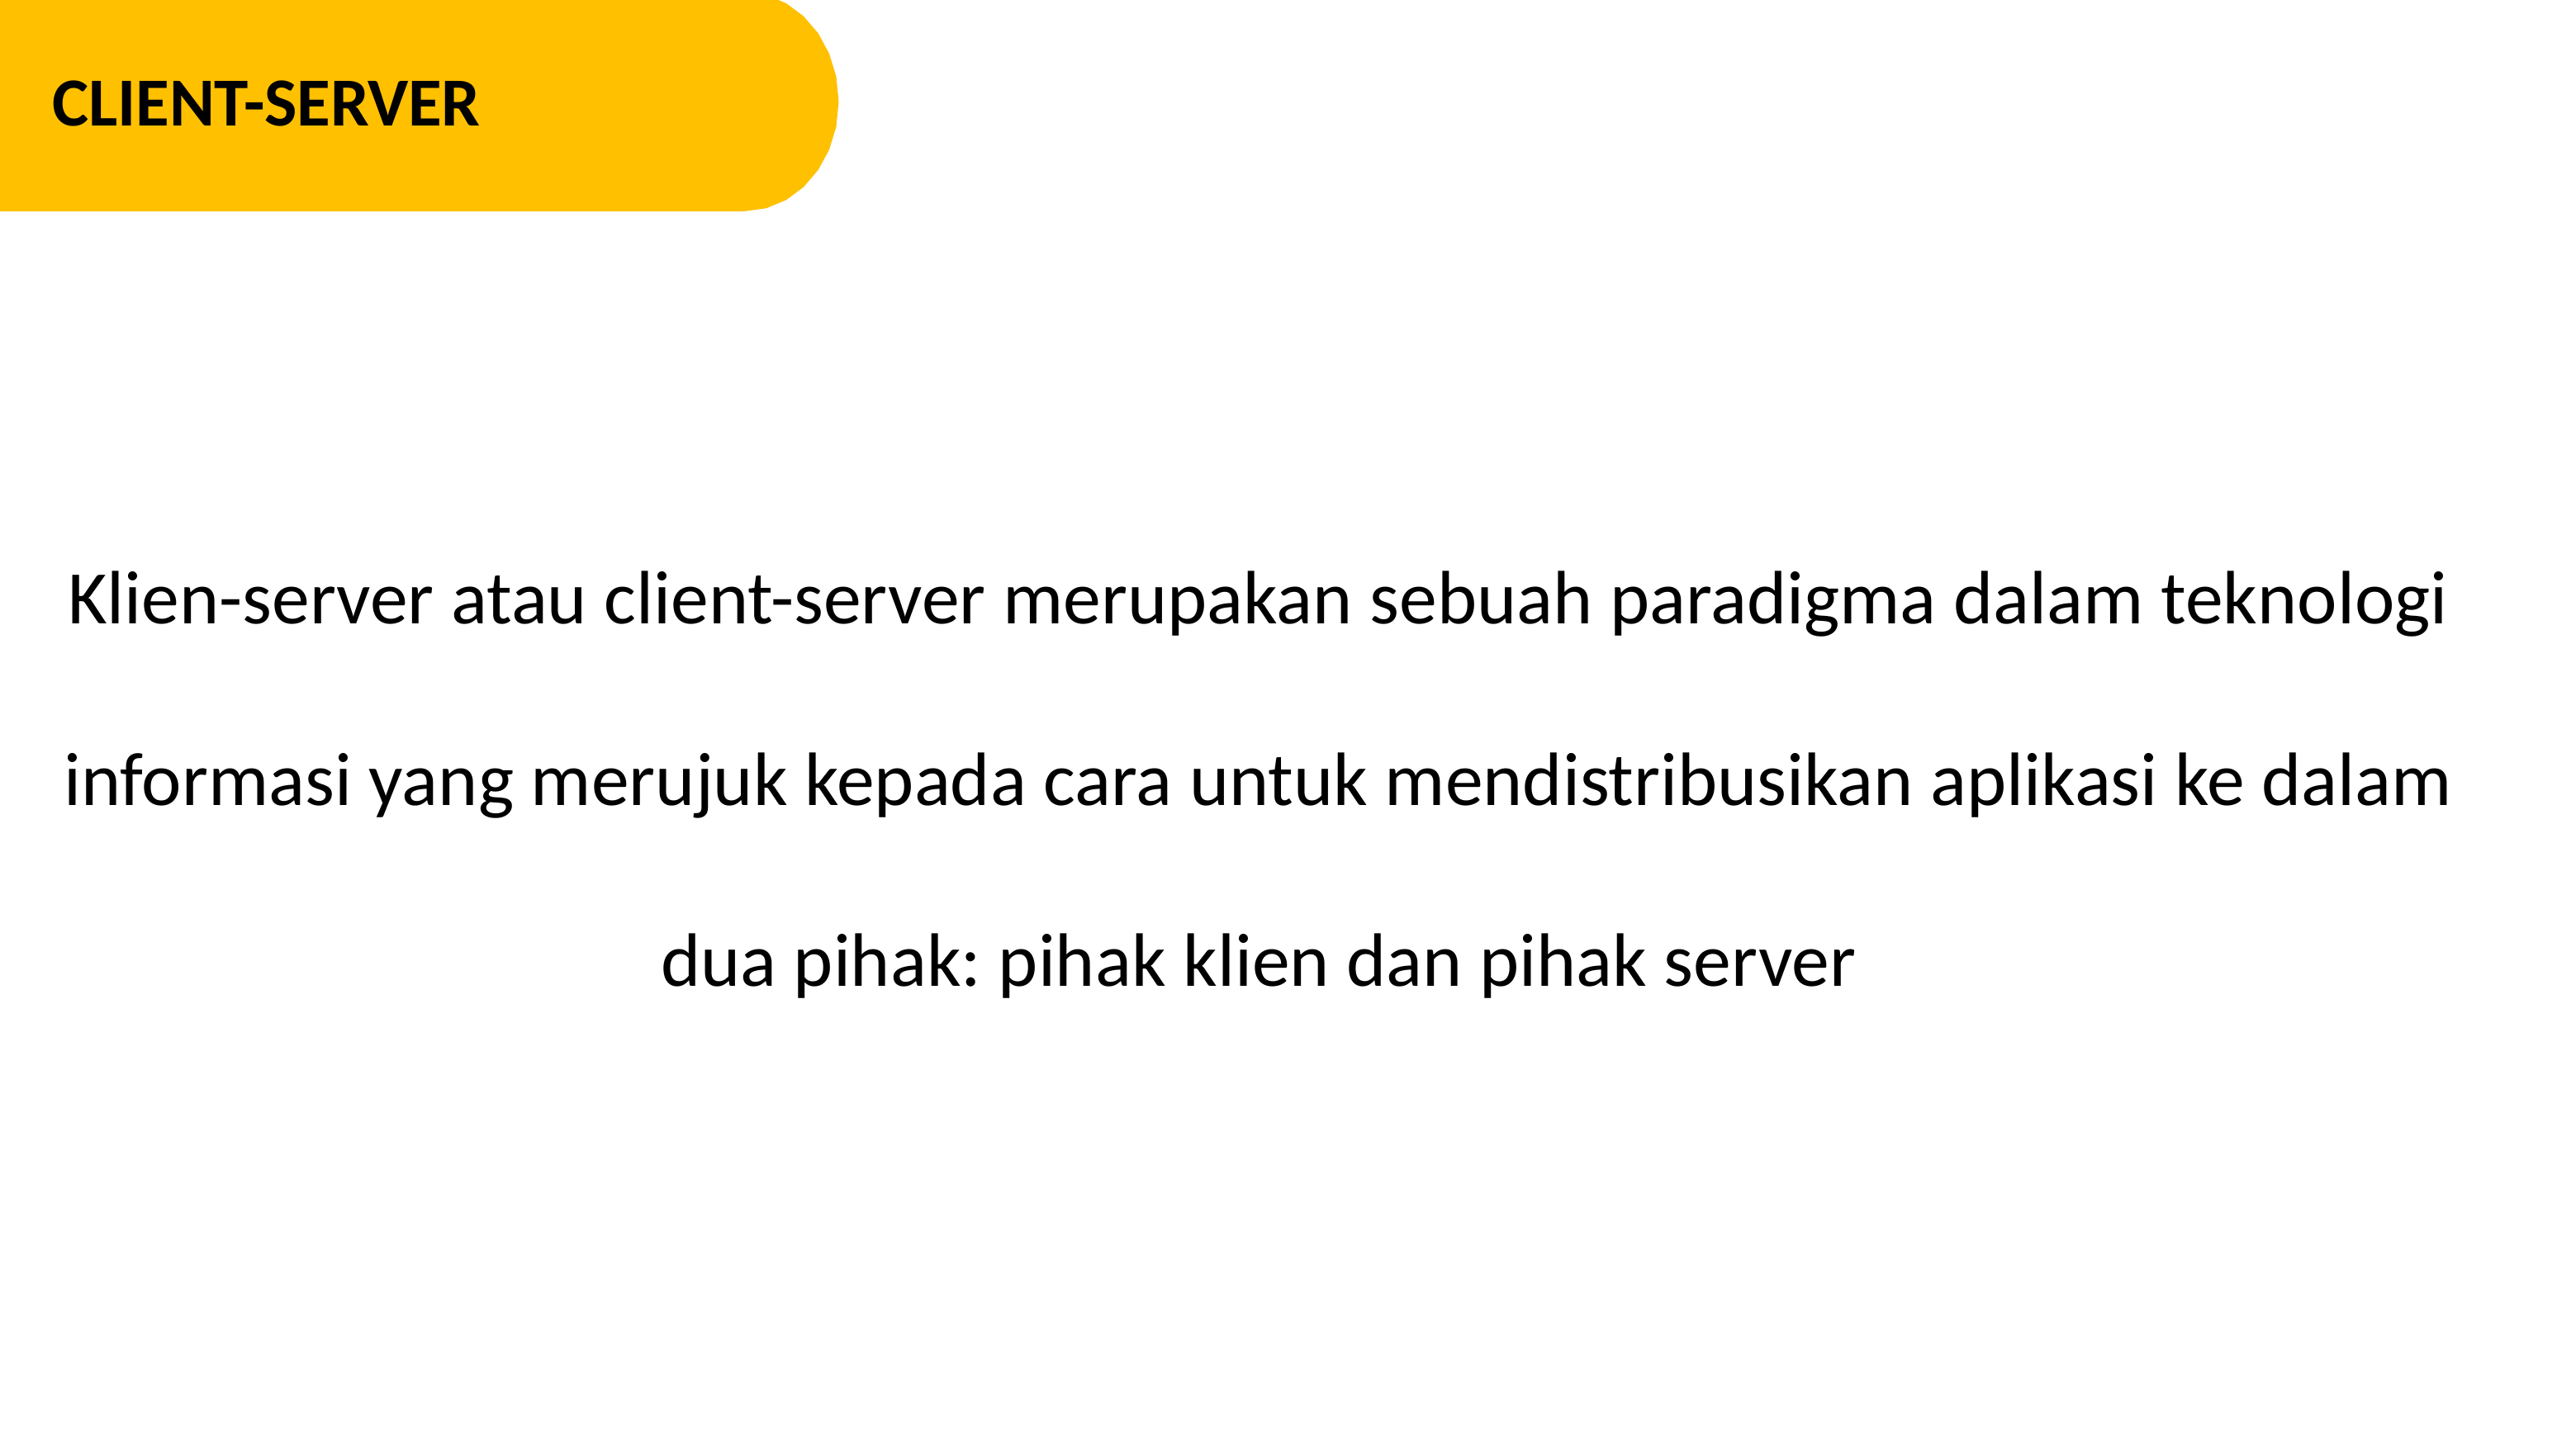

CLIENT-SERVER
Klien-server atau client-server merupakan sebuah paradigma dalam teknologi informasi yang merujuk kepada cara untuk mendistribusikan aplikasi ke dalam dua pihak: pihak klien dan pihak server